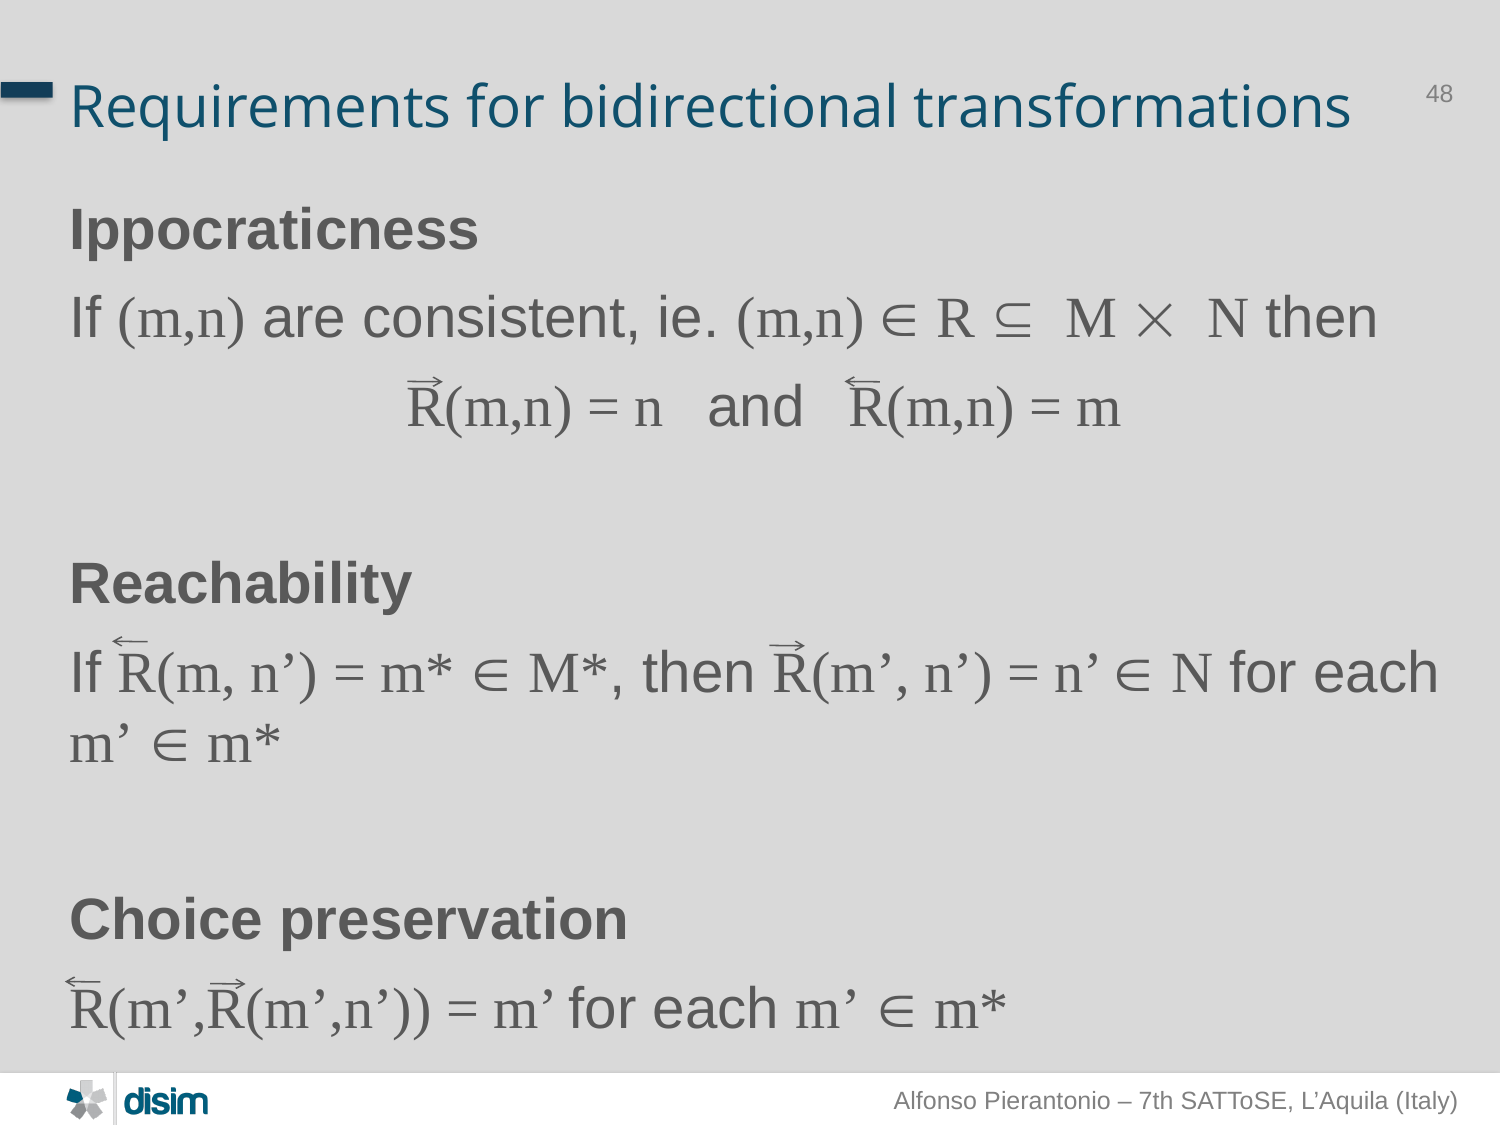

# Requirements for bidirectional transformations
Ippocraticness
If (m,n) are consistent, ie. (m,n) ∈ R ⊆ M × N then
R(m,n) = n   and   R(m,n) = m

Reachability
If R(m, n’) = m* ∈ M*, then R(m’, n’) = n’ ∈ N for each m’ ∈ m*

Choice preservation
R(m’,R(m’,n’)) = m’ for each m’ ∈ m*